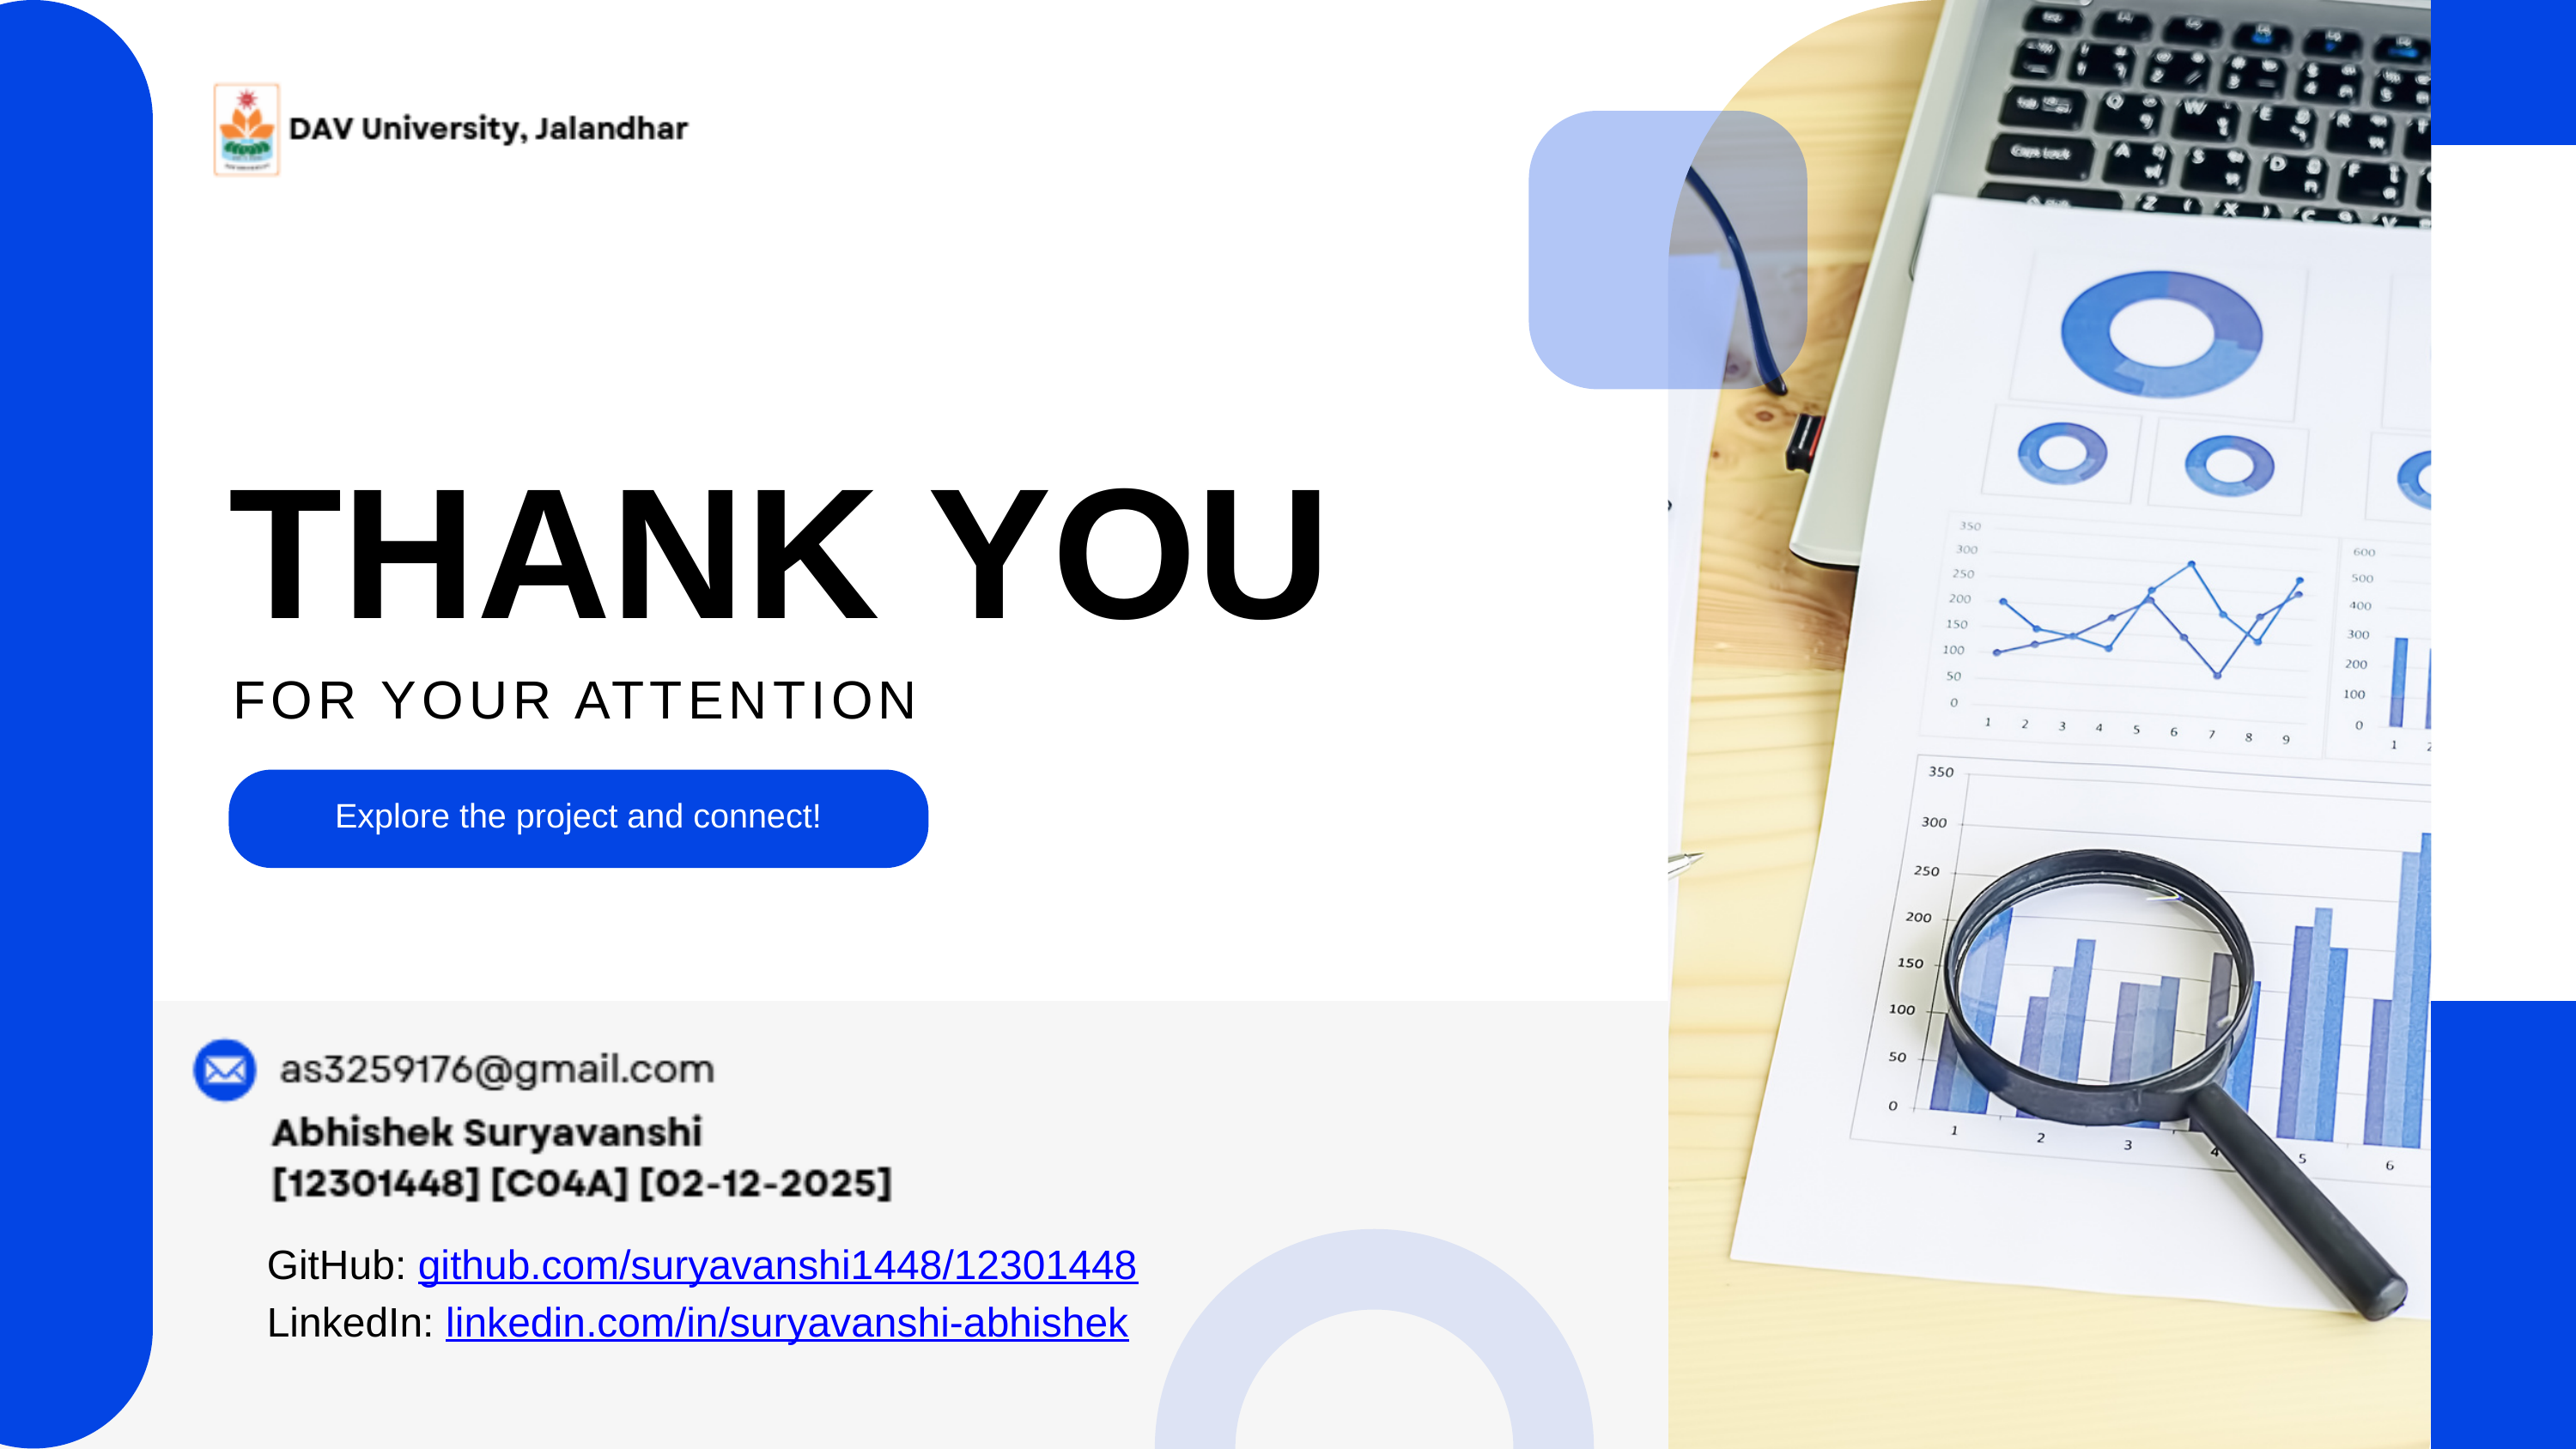

THANK YOU
FOR YOUR ATTENTION

Explore the project and connect!

GitHub: github.com/suryavanshi1448/12301448
LinkedIn: linkedin.com/in/suryavanshi-abhishek